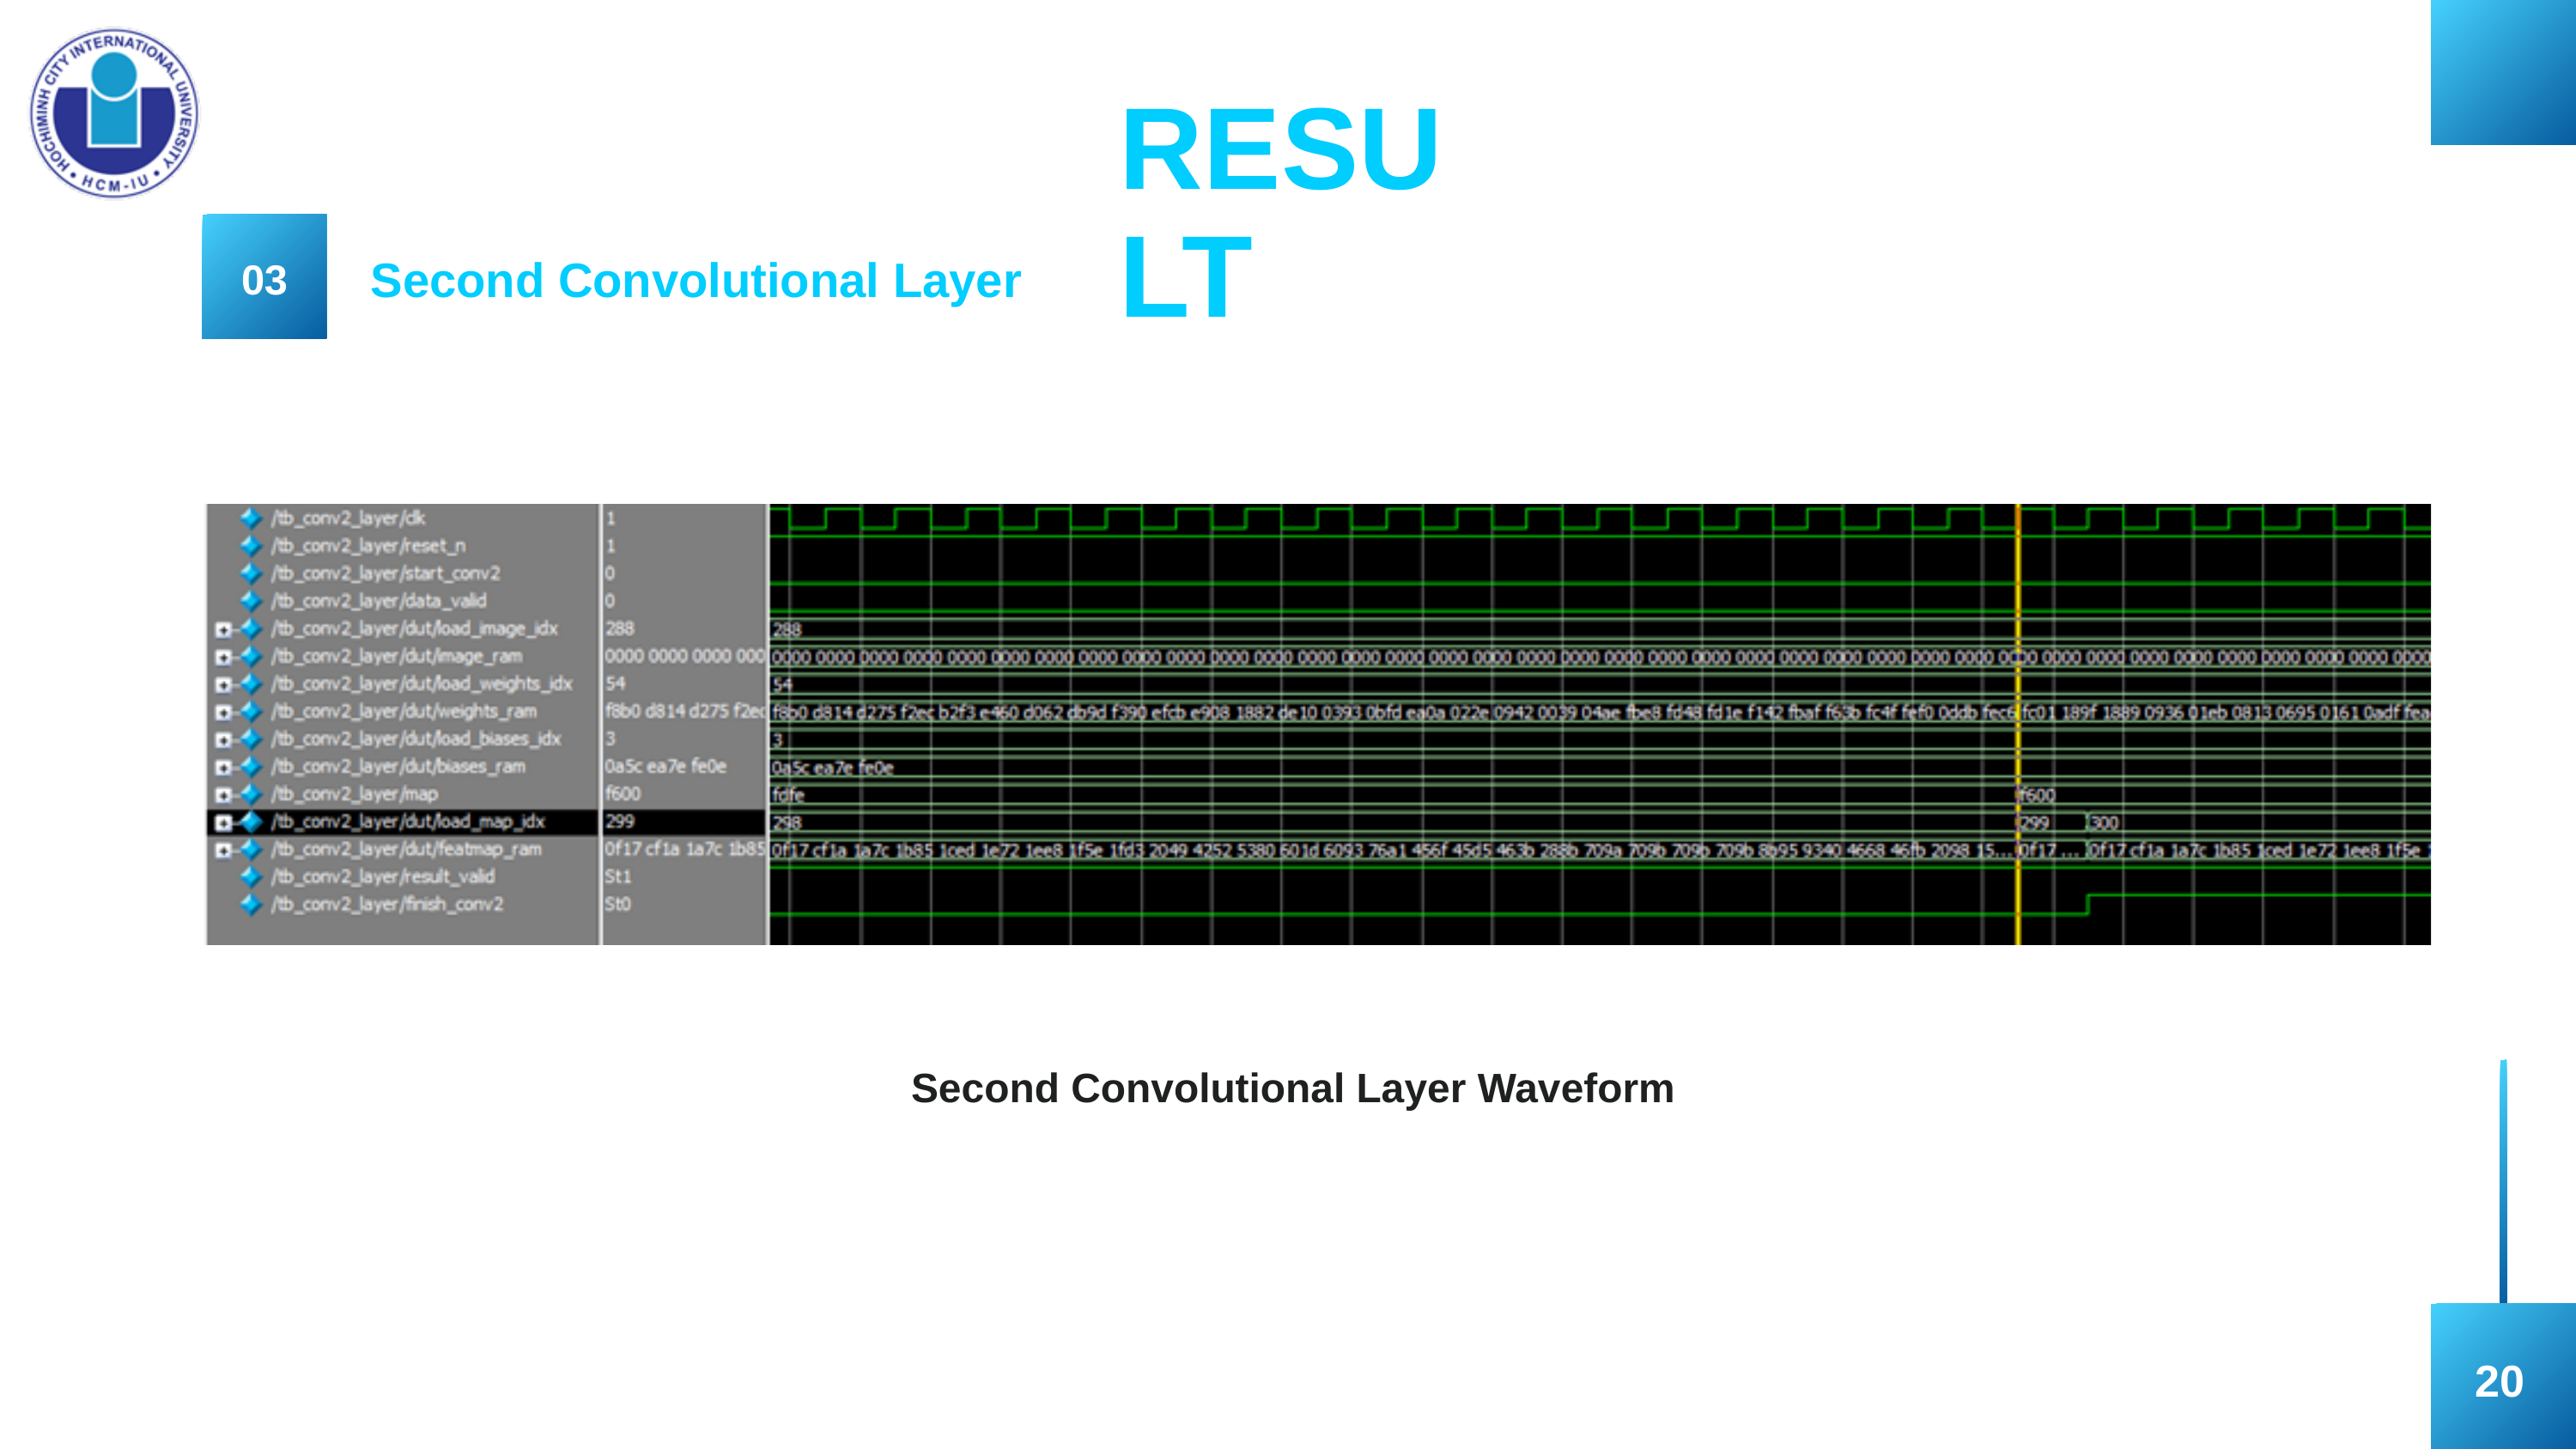

RESULT

Second Convolutional Layer
03

Second Convolutional Layer Waveform

20